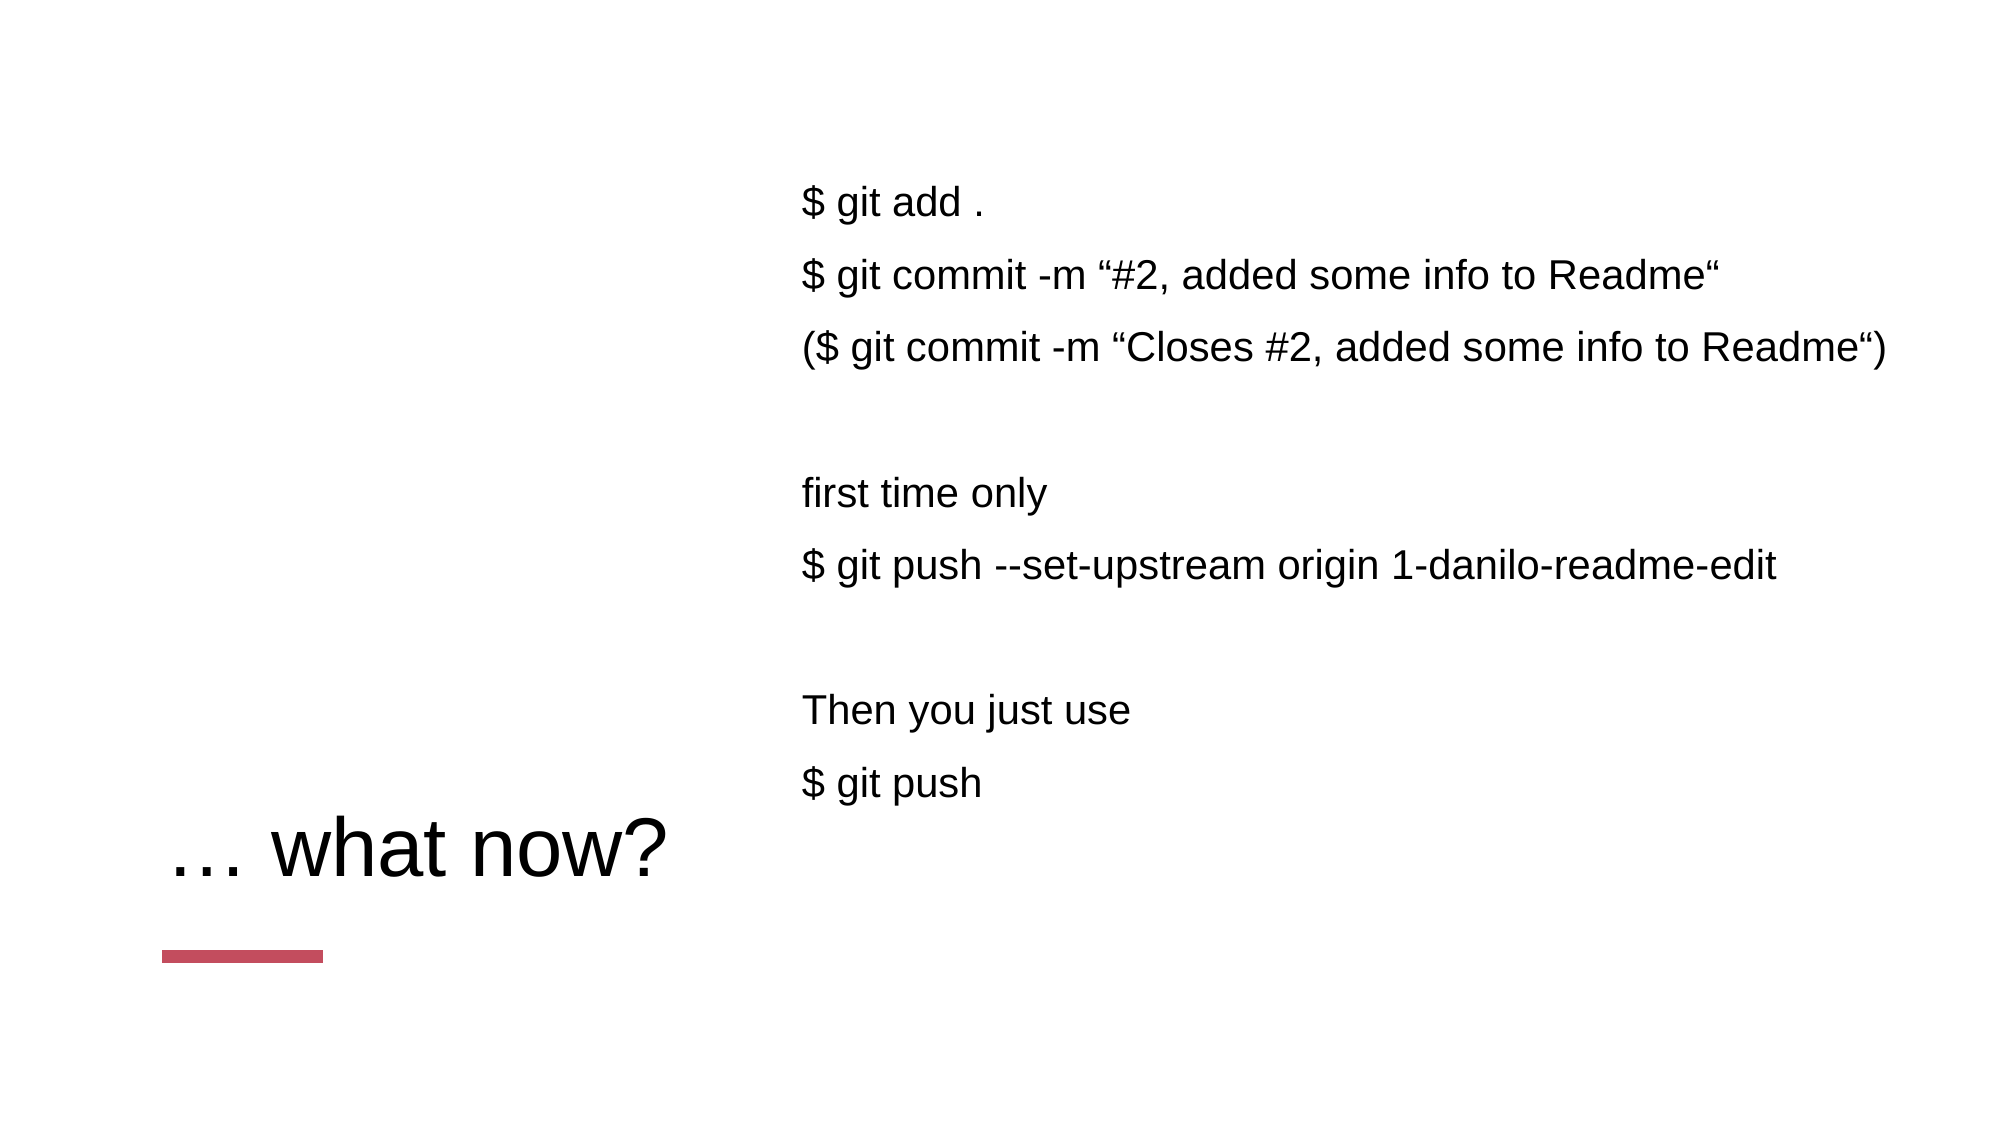

# … what now?
$ git add .
$ git commit -m “#2, added some info to Readme“
($ git commit -m “Closes #2, added some info to Readme“)

first time only
$ git push --set-upstream origin 1-danilo-readme-edit

Then you just use
$ git push